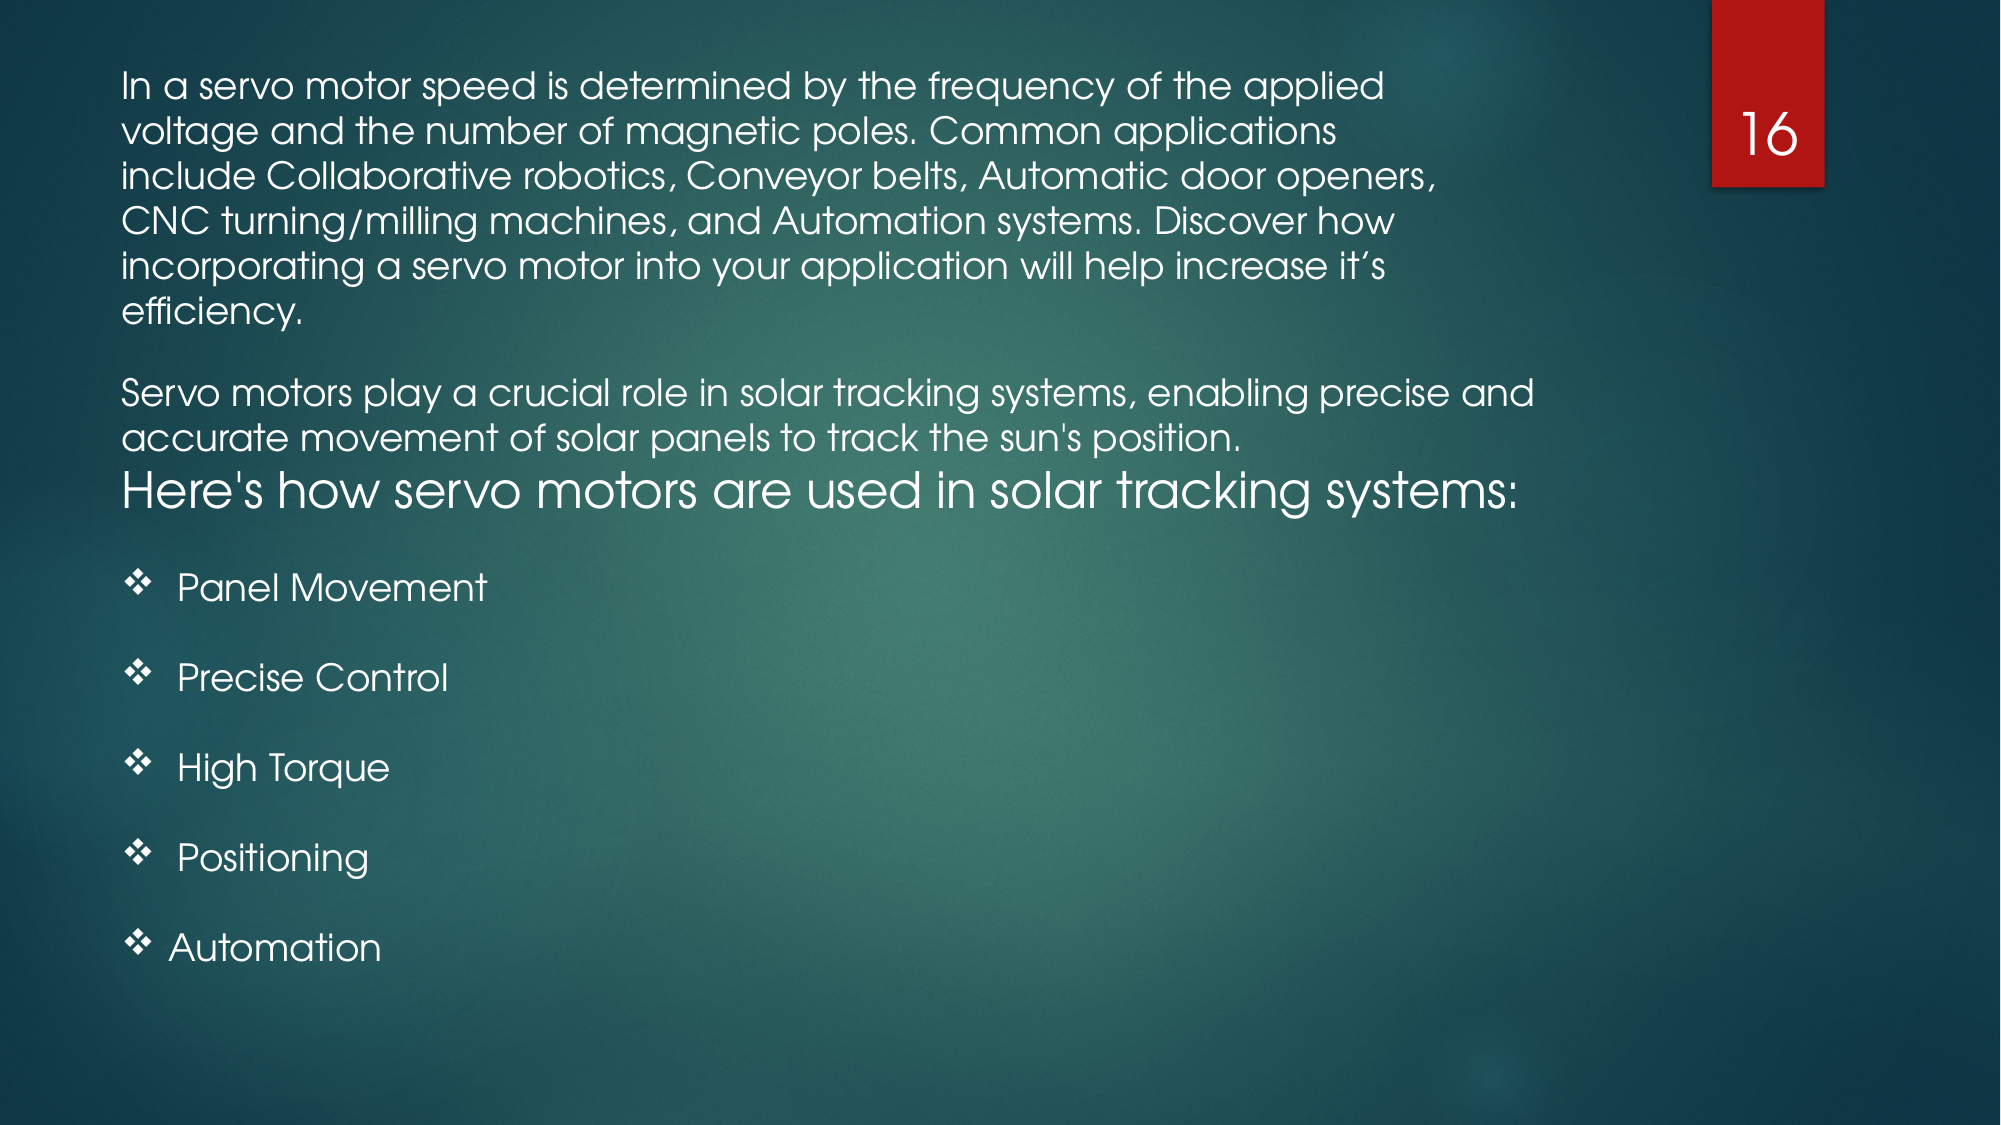

16
In a servo motor speed is determined by the frequency of the applied voltage and the number of magnetic poles. Common applications include Collaborative robotics, Conveyor belts, Automatic door openers, CNC turning/milling machines, and Automation systems. Discover how incorporating a servo motor into your application will help increase it’s efficiency.
Servo motors play a crucial role in solar tracking systems, enabling precise and accurate movement of solar panels to track the sun's position.
Here's how servo motors are used in solar tracking systems:

Panel Movement

Precise Control

High Torque

Positioning

Automation